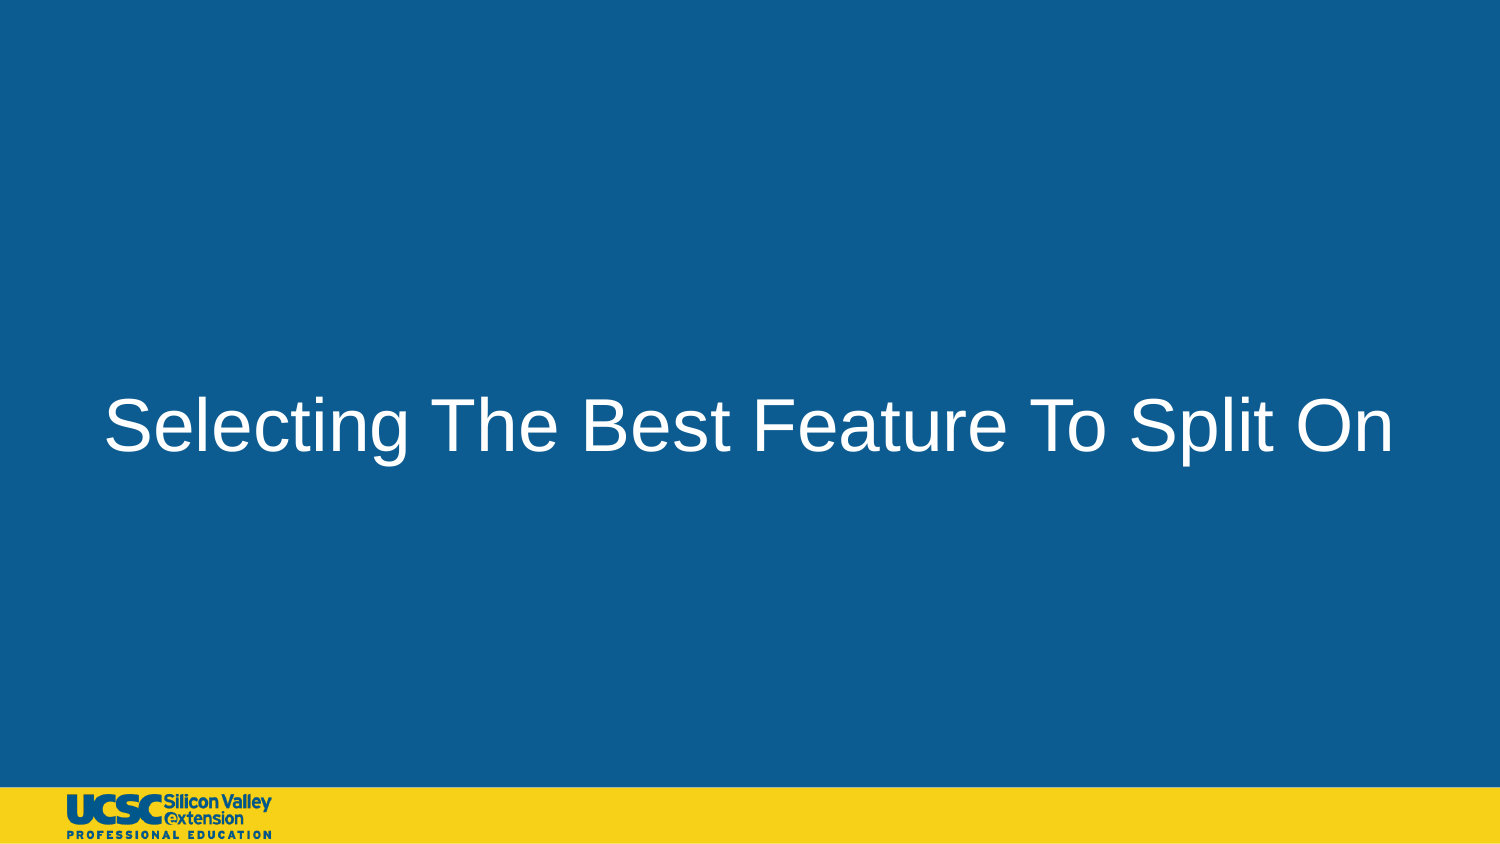

# Selecting The Best Feature To Split On